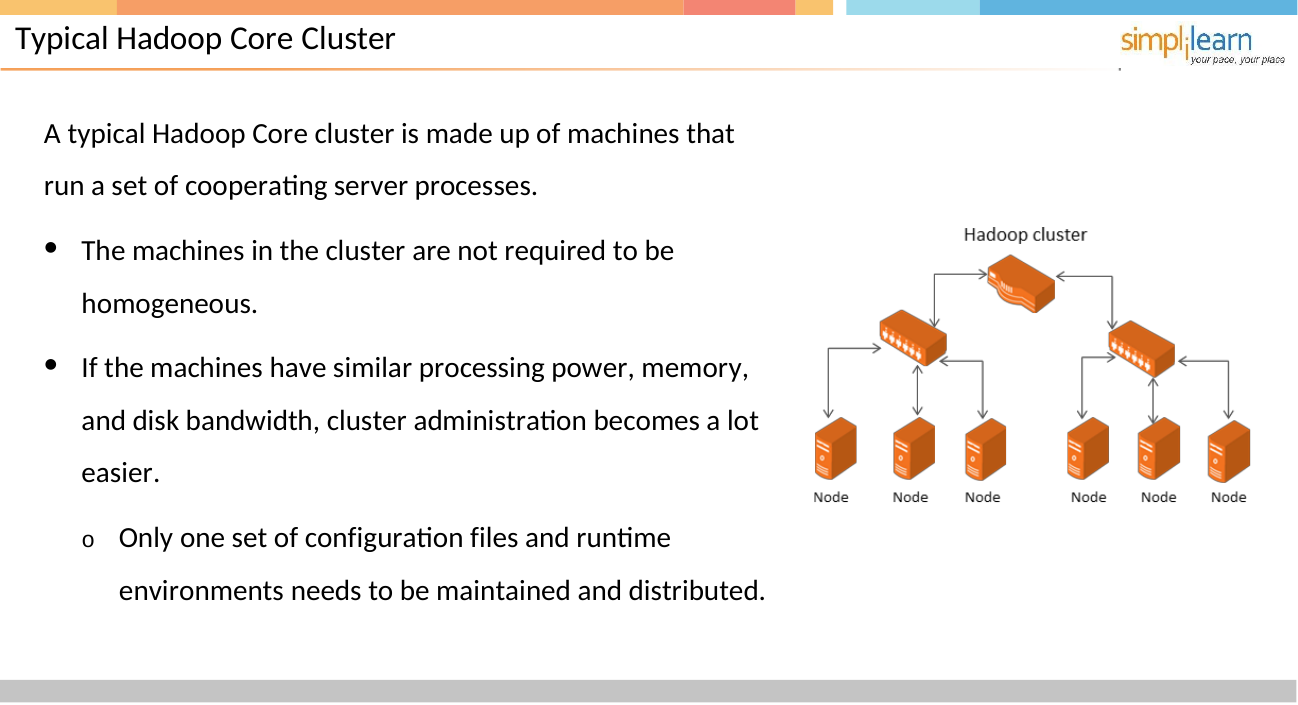

# Typical Hadoop Core Cluster

A typical Hadoop Core cluster is made up of machines that
run a set of cooperating server processes.
The machines in the cluster are not required to be homogeneous.
If the machines have similar processing power, memory, and disk bandwidth, cluster administration becomes a lot easier.
o	Only one set of configuration files and runtime environments needs to be maintained and distributed.